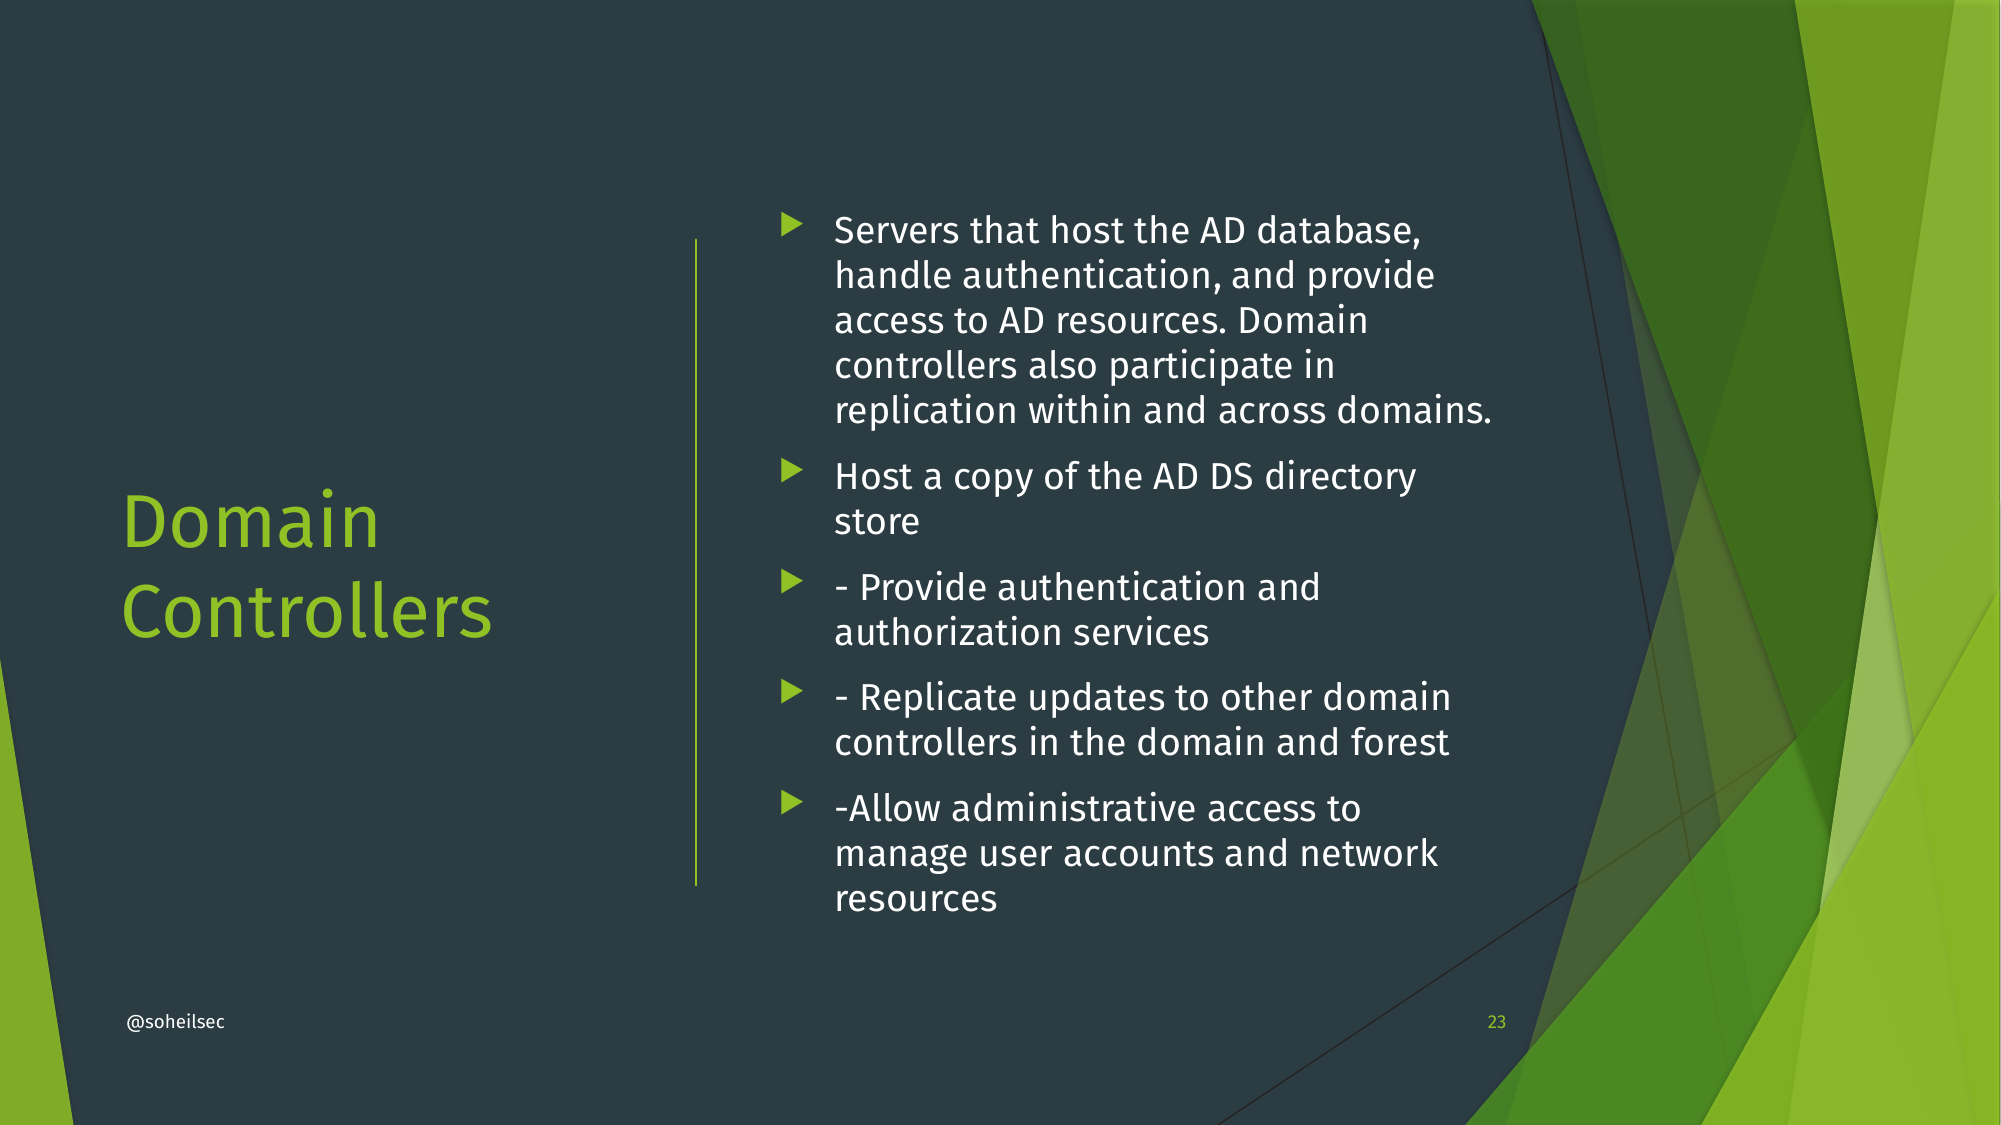

# Domain Controllers
Servers that host the AD database, handle authentication, and provide access to AD resources. Domain controllers also participate in replication within and across domains.
Host a copy of the AD DS directory store
- Provide authentication and authorization services
- Replicate updates to other domain controllers in the domain and forest
-Allow administrative access to manage user accounts and network resources
@soheilsec
23